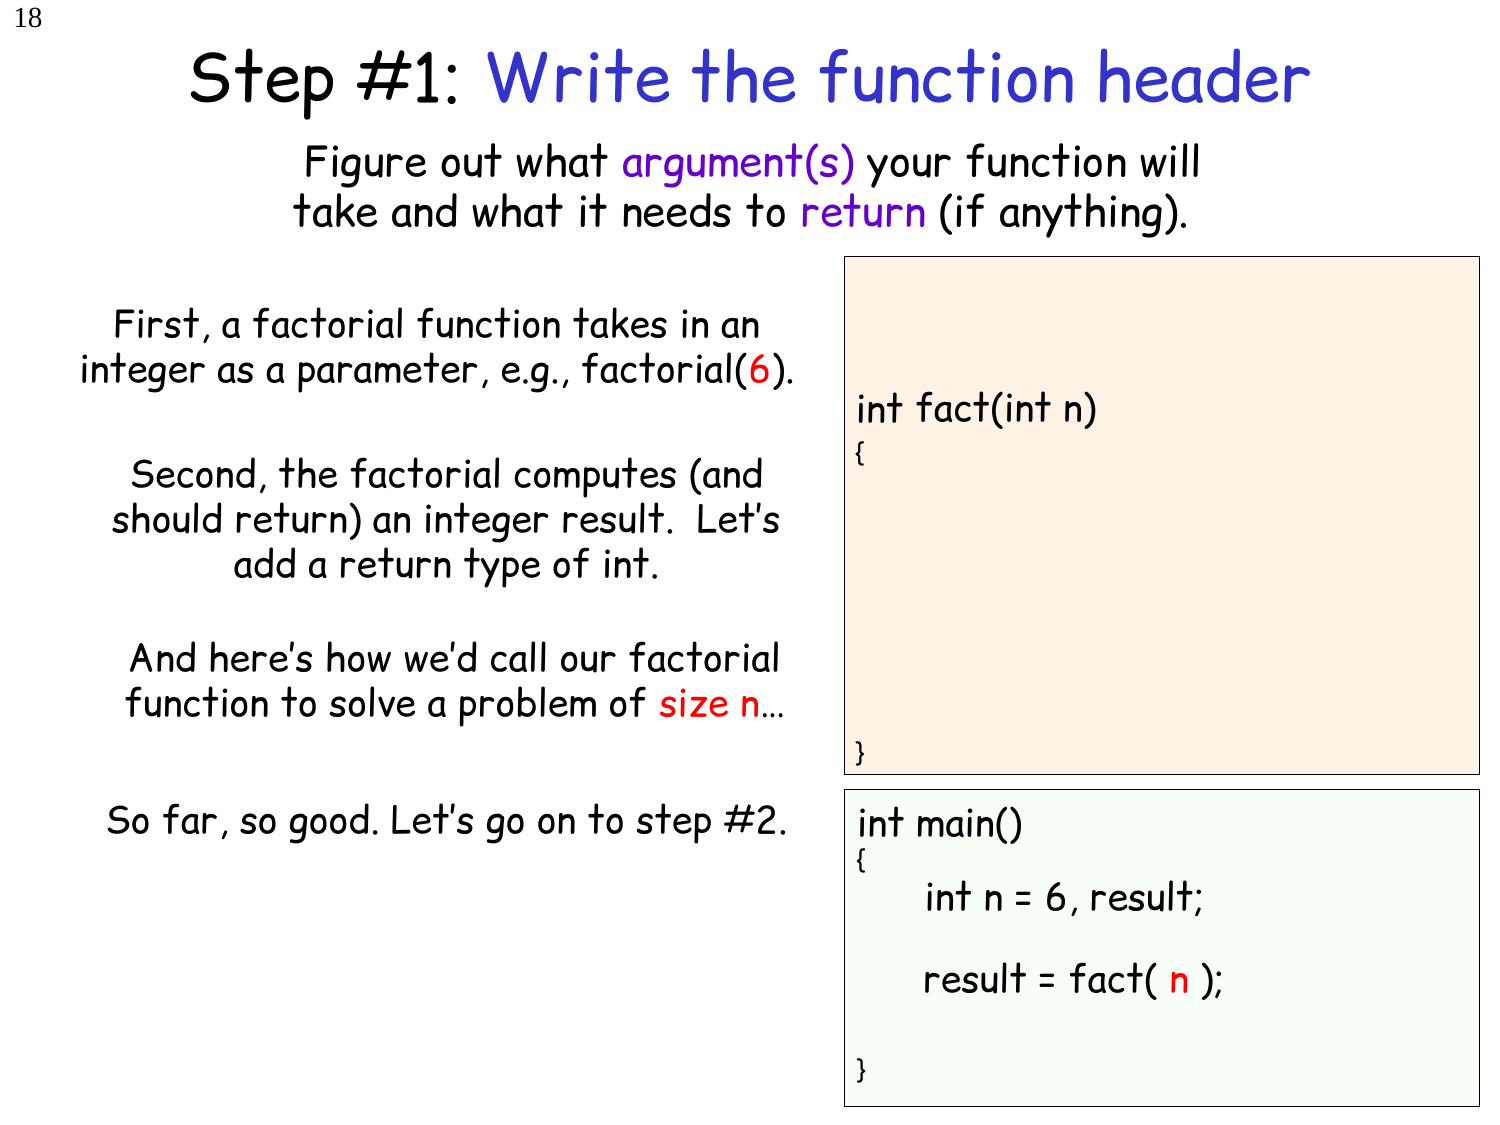

# Step #1: Write the function header
18
Figure out what argument(s) your function will take and what it needs to return (if anything).

First, a factorial function takes in an integer as a parameter, e.g., factorial(6).
fact(int n)
int
{

}
Second, the factorial computes (and should return) an integer result.  Let’s add a return type of int.
And here’s how we’d call our factorial function to solve a problem of size n…
So far, so good. Let’s go on to step #2.

int main()
{
      int n = 6, result;

}
result = fact( n );